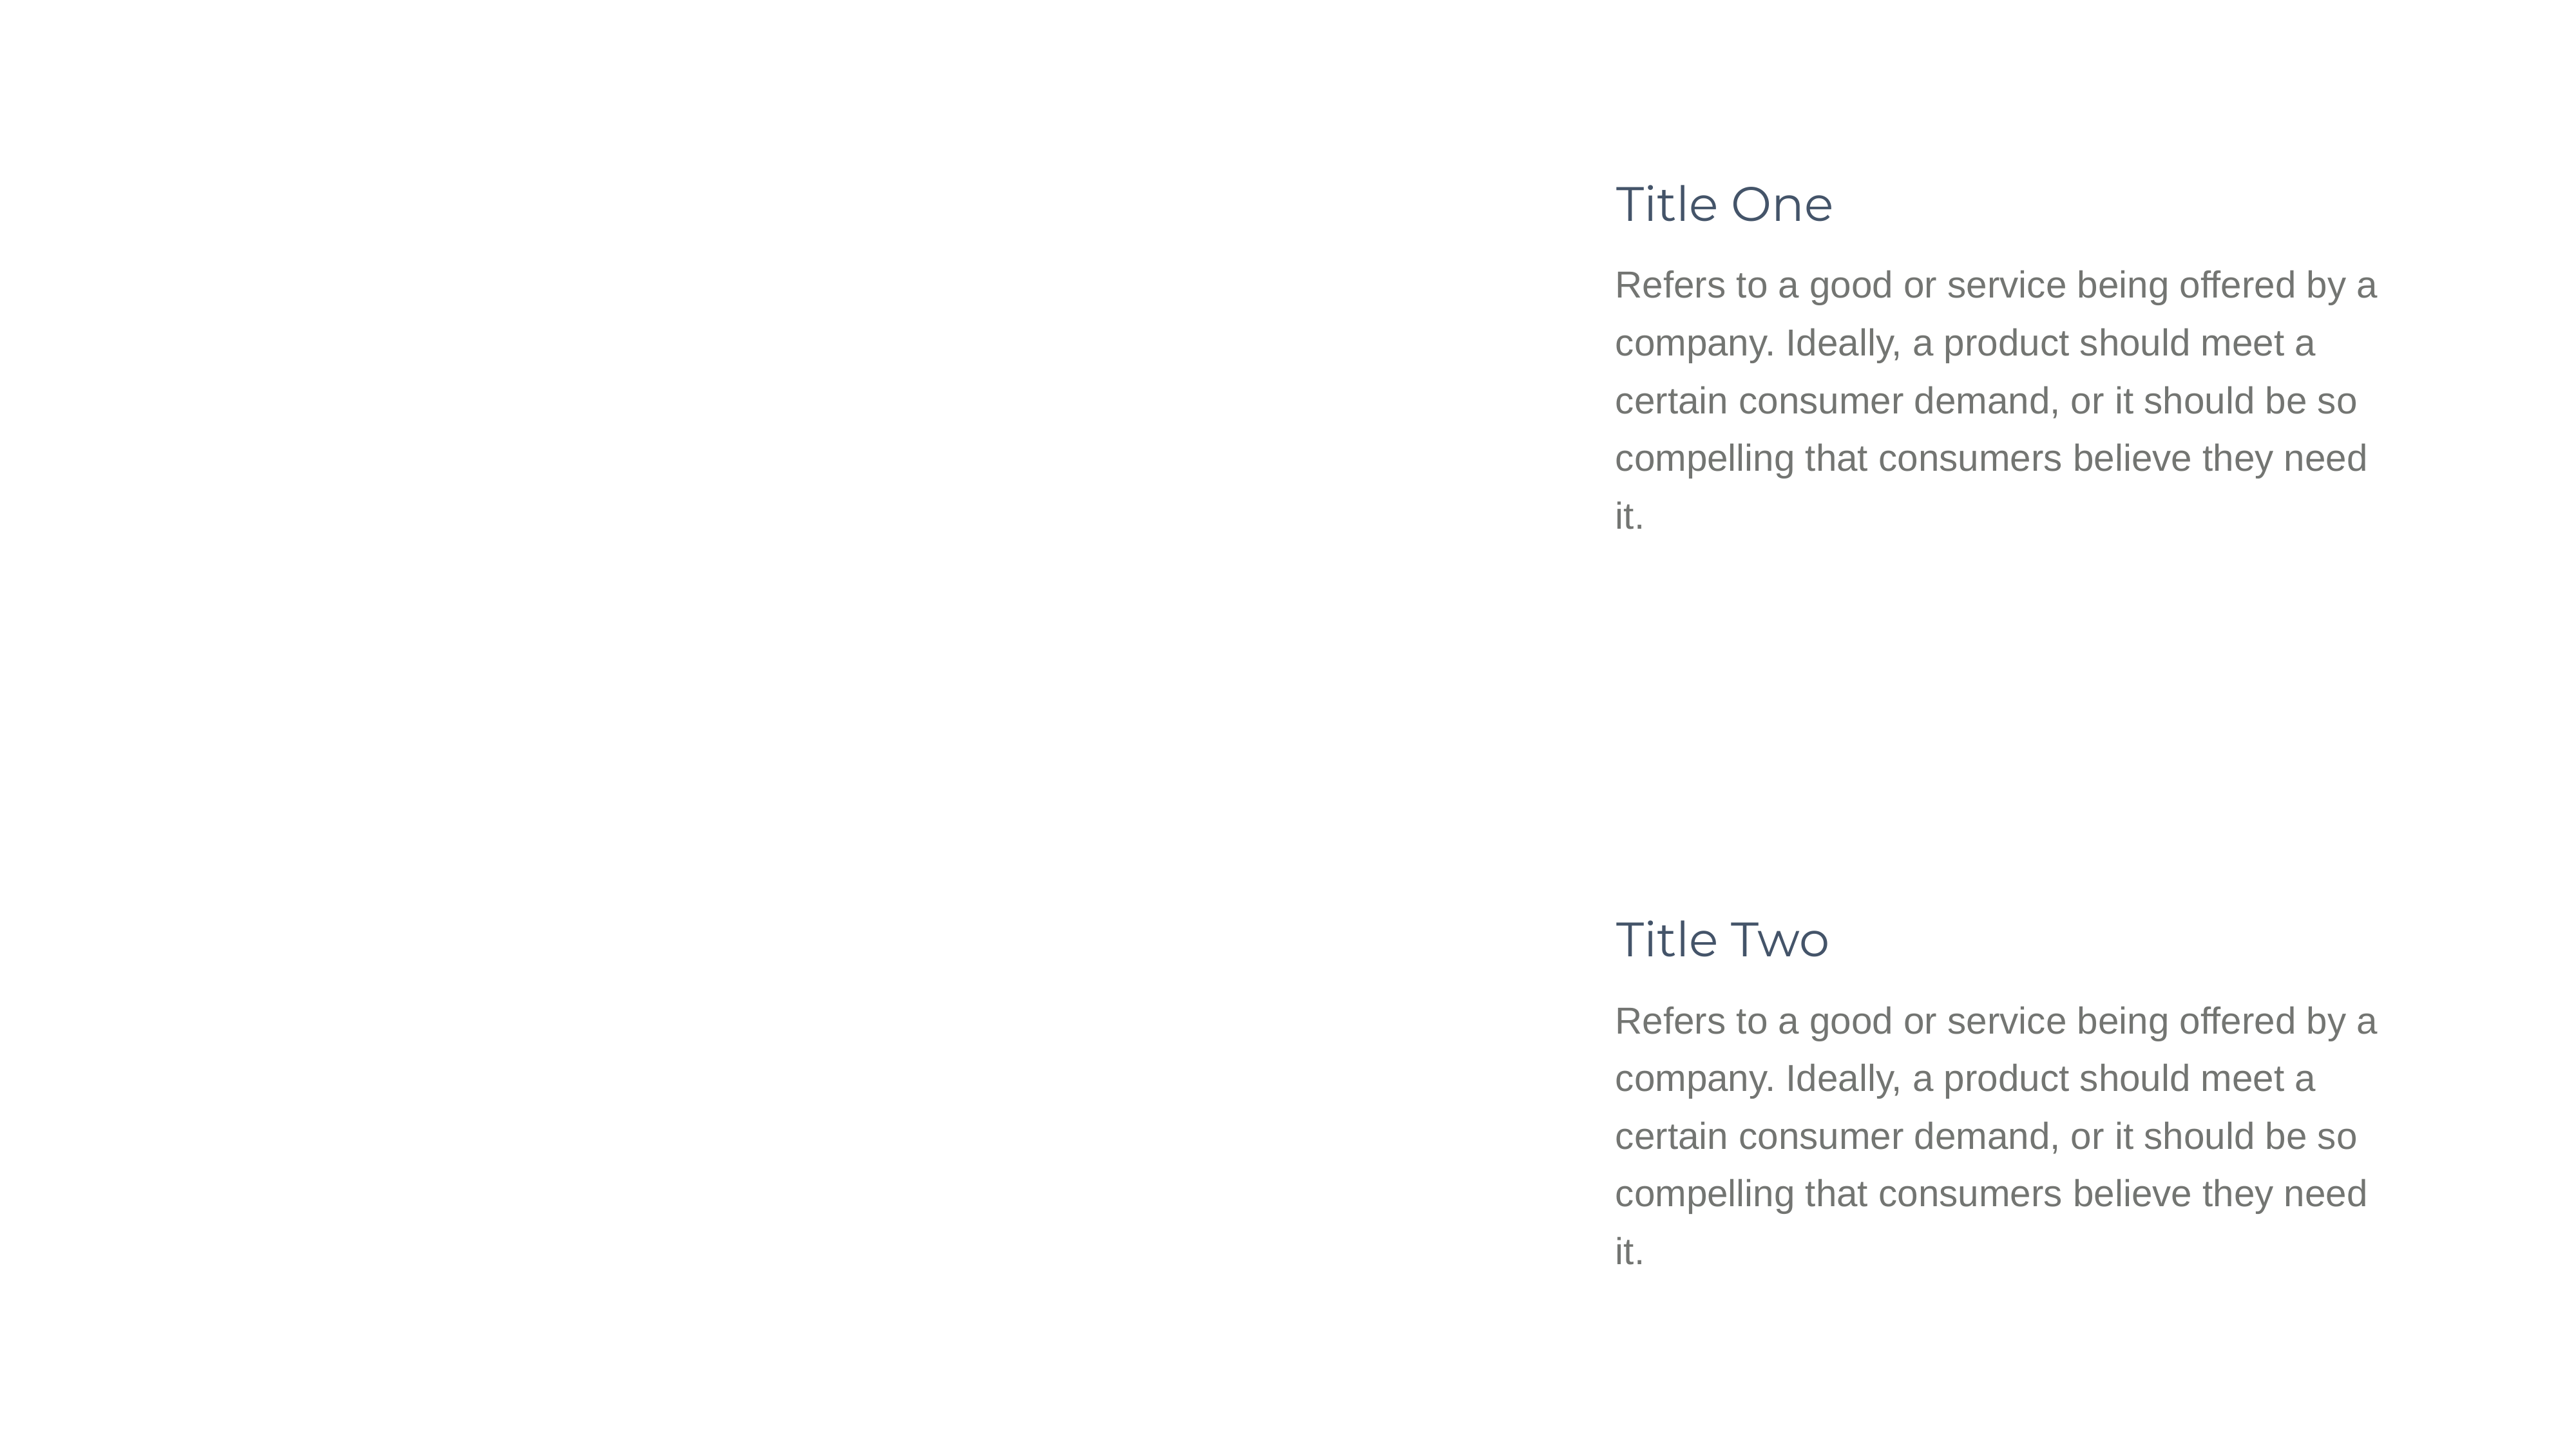

Title One
Refers to a good or service being offered by a company. Ideally, a product should meet a certain consumer demand, or it should be so compelling that consumers believe they need it.

Title Two
Refers to a good or service being offered by a company. Ideally, a product should meet a certain consumer demand, or it should be so compelling that consumers believe they need it.